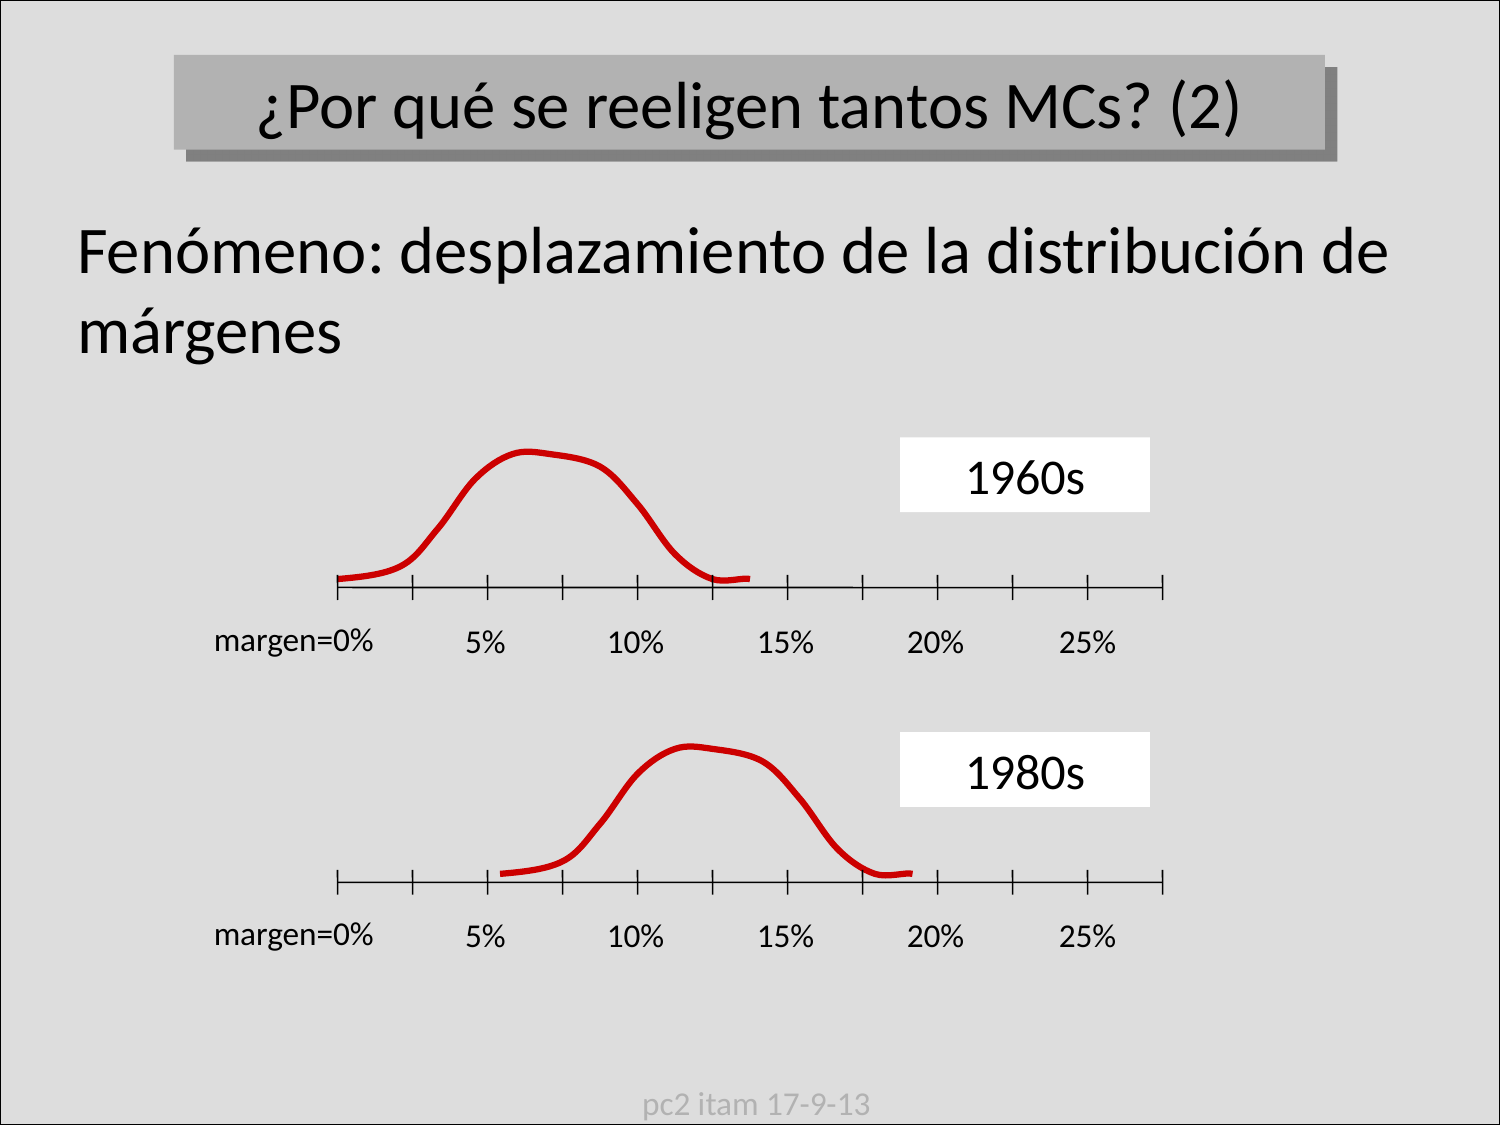

¿Por qué se reeligen tantos MCs? (2)
Fenómeno: desplazamiento de la distribución de márgenes
1960s

margen=0%
5%
10%
15%
20%
25%
1980s

margen=0%
5%
10%
15%
20%
25%